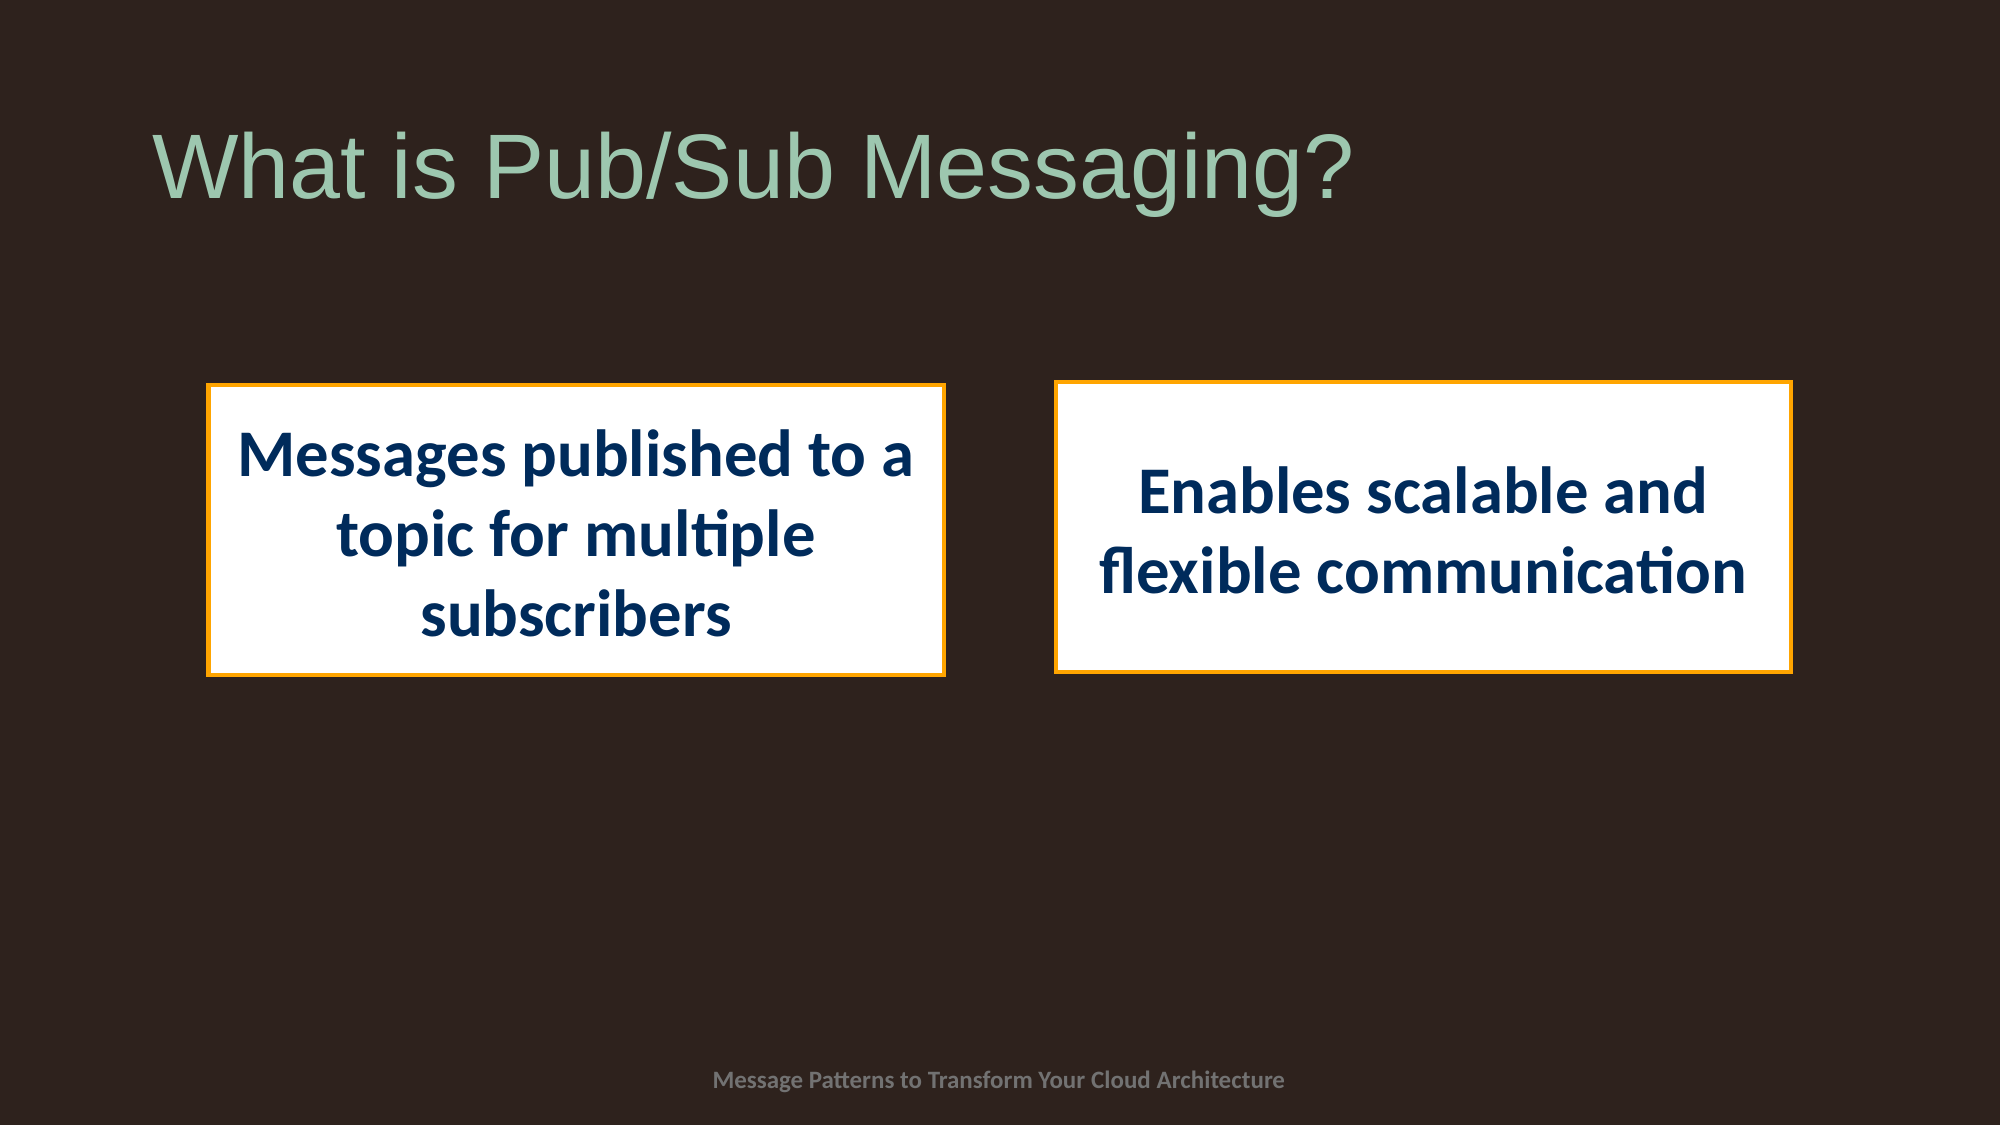

# What is Pub/Sub Messaging?
Enables scalable and flexible communication
Messages published to a topic for multiple subscribers